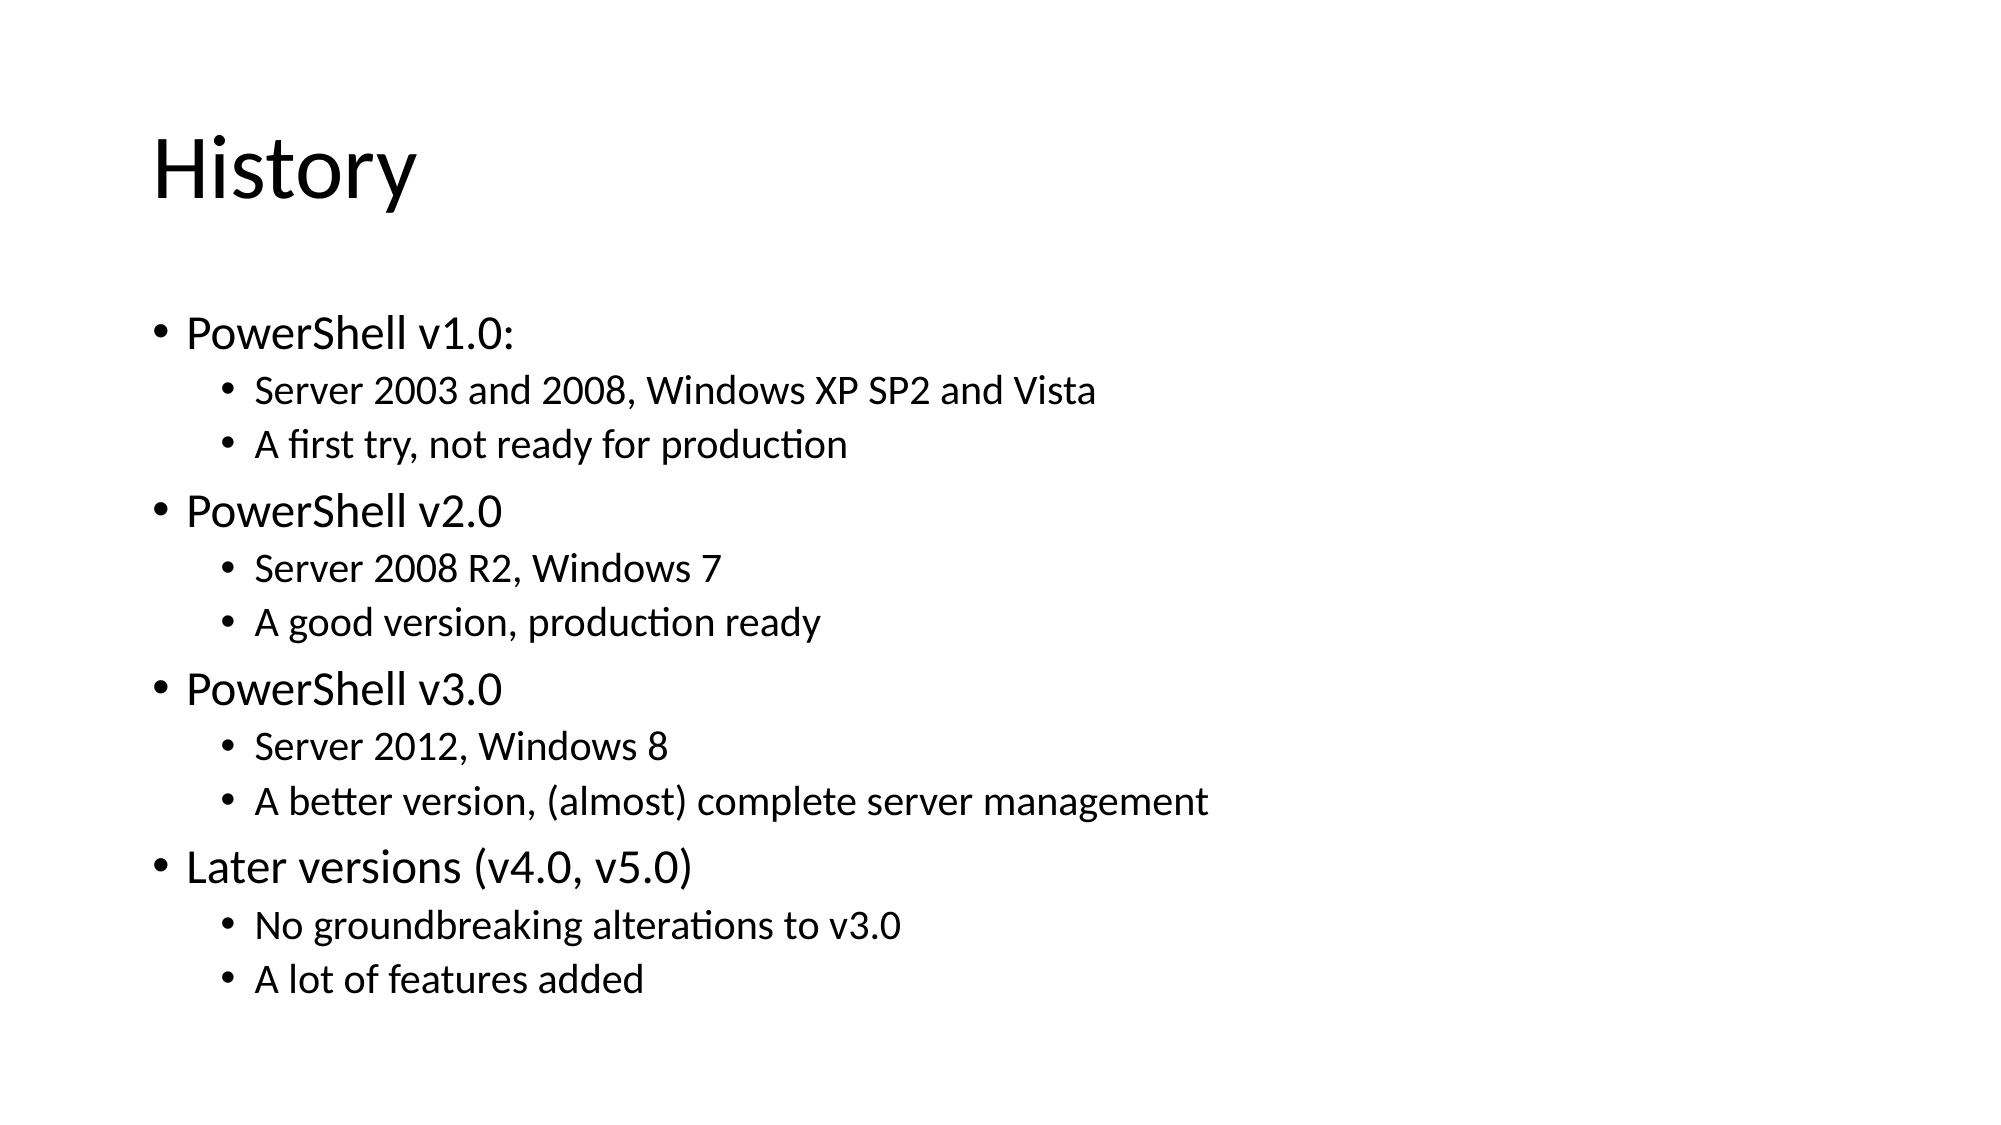

# History
PowerShell v1.0:
Server 2003 and 2008, Windows XP SP2 and Vista
A first try, not ready for production
PowerShell v2.0
Server 2008 R2, Windows 7
A good version, production ready
PowerShell v3.0
Server 2012, Windows 8
A better version, (almost) complete server management
Later versions (v4.0, v5.0)
No groundbreaking alterations to v3.0
A lot of features added